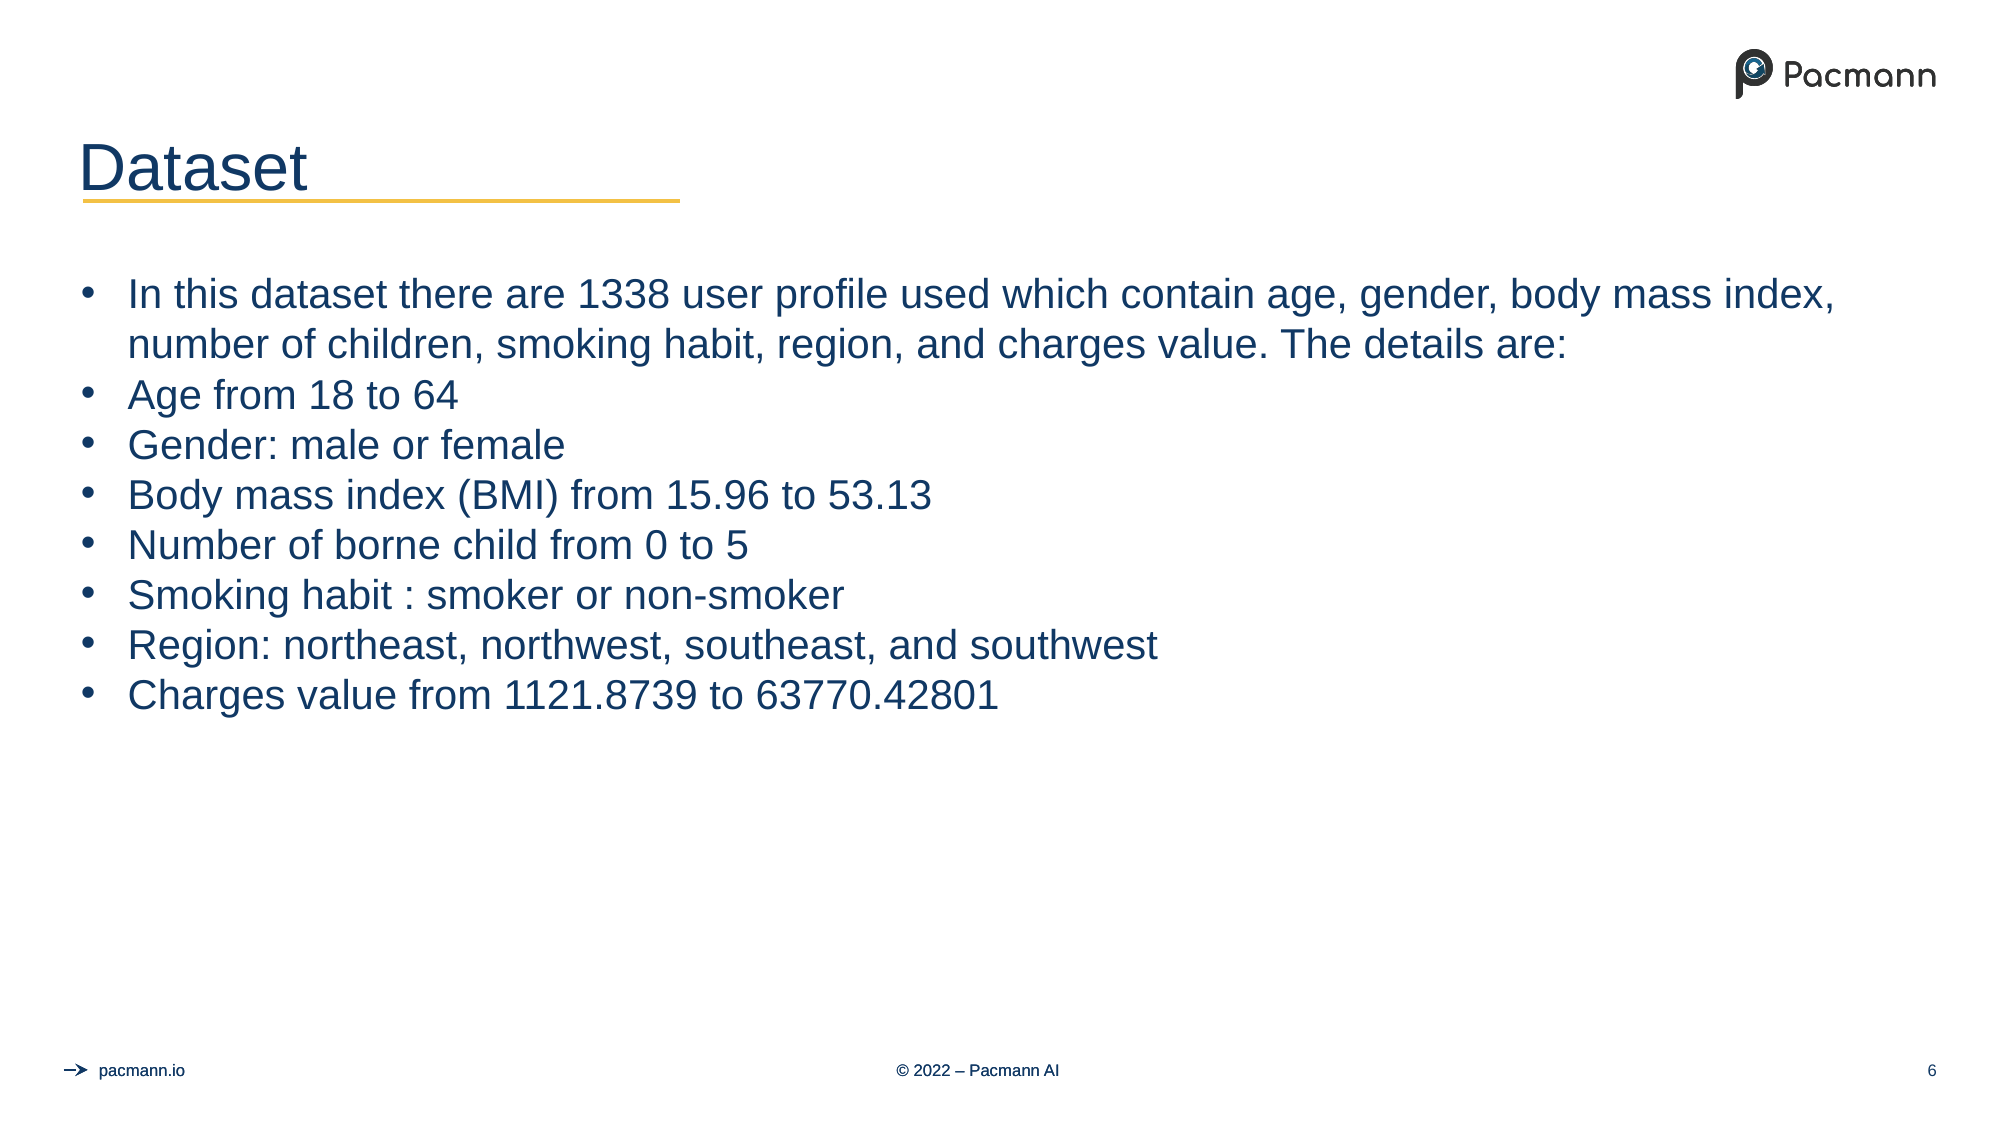

# Dataset
In this dataset there are 1338 user profile used which contain age, gender, body mass index, number of children, smoking habit, region, and charges value. The details are:
Age from 18 to 64
Gender: male or female
Body mass index (BMI) from 15.96 to 53.13
Number of borne child from 0 to 5
Smoking habit : smoker or non-smoker
Region: northeast, northwest, southeast, and southwest
Charges value from 1121.8739 to 63770.42801